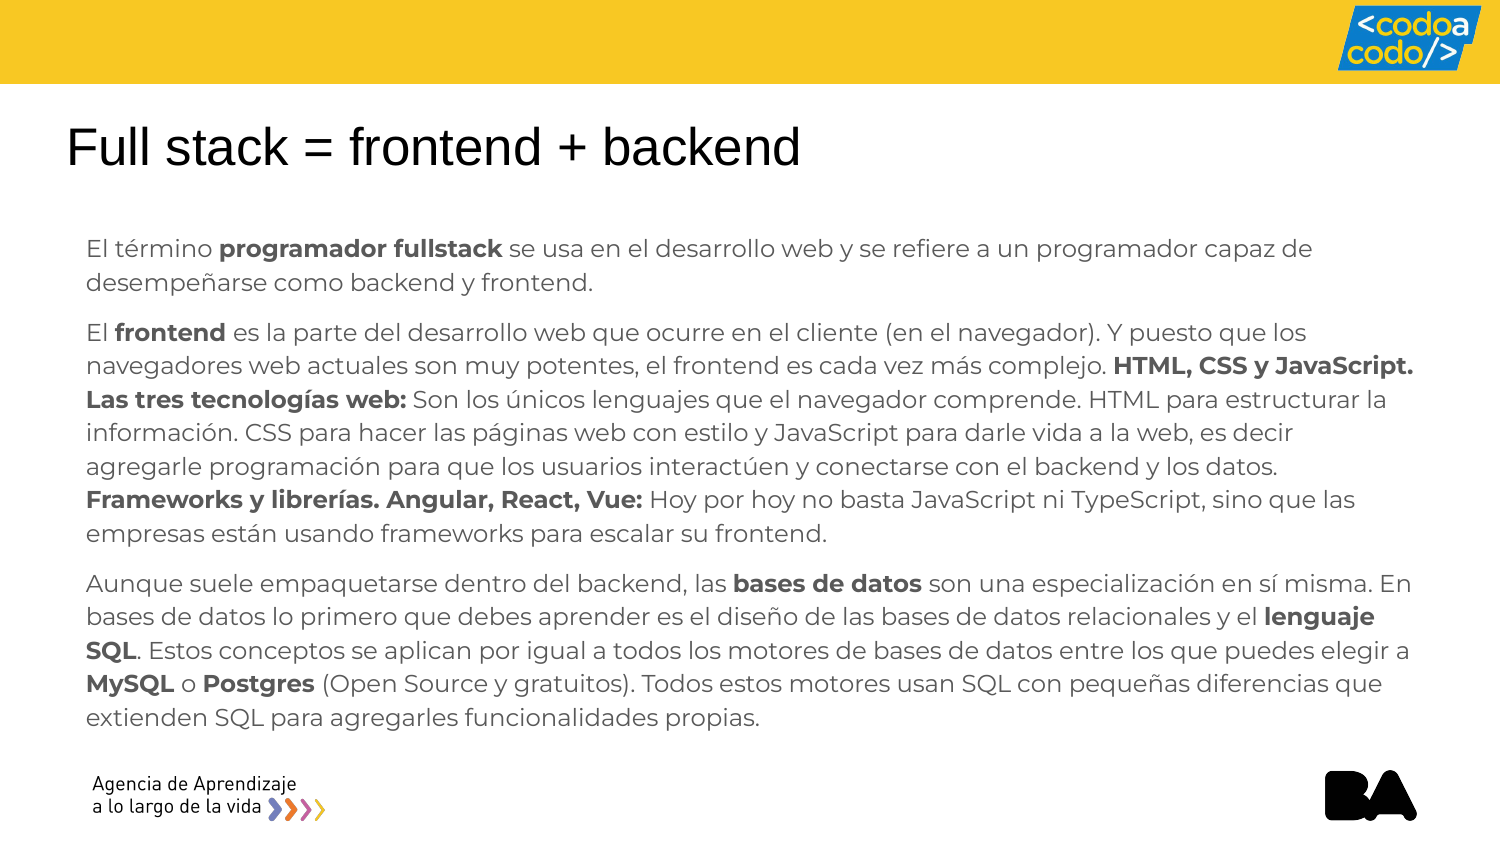

# Full stack = frontend + backend
El término programador fullstack se usa en el desarrollo web y se refiere a un programador capaz de desempeñarse como backend y frontend.
El frontend es la parte del desarrollo web que ocurre en el cliente (en el navegador). Y puesto que los navegadores web actuales son muy potentes, el frontend es cada vez más complejo. HTML, CSS y JavaScript. Las tres tecnologías web: Son los únicos lenguajes que el navegador comprende. HTML para estructurar la información. CSS para hacer las páginas web con estilo y JavaScript para darle vida a la web, es decir agregarle programación para que los usuarios interactúen y conectarse con el backend y los datos. Frameworks y librerías. Angular, React, Vue: Hoy por hoy no basta JavaScript ni TypeScript, sino que las empresas están usando frameworks para escalar su frontend.
Aunque suele empaquetarse dentro del backend, las bases de datos son una especialización en sí misma. En bases de datos lo primero que debes aprender es el diseño de las bases de datos relacionales y el lenguaje SQL. Estos conceptos se aplican por igual a todos los motores de bases de datos entre los que puedes elegir a MySQL o Postgres (Open Source y gratuitos). Todos estos motores usan SQL con pequeñas diferencias que extienden SQL para agregarles funcionalidades propias.